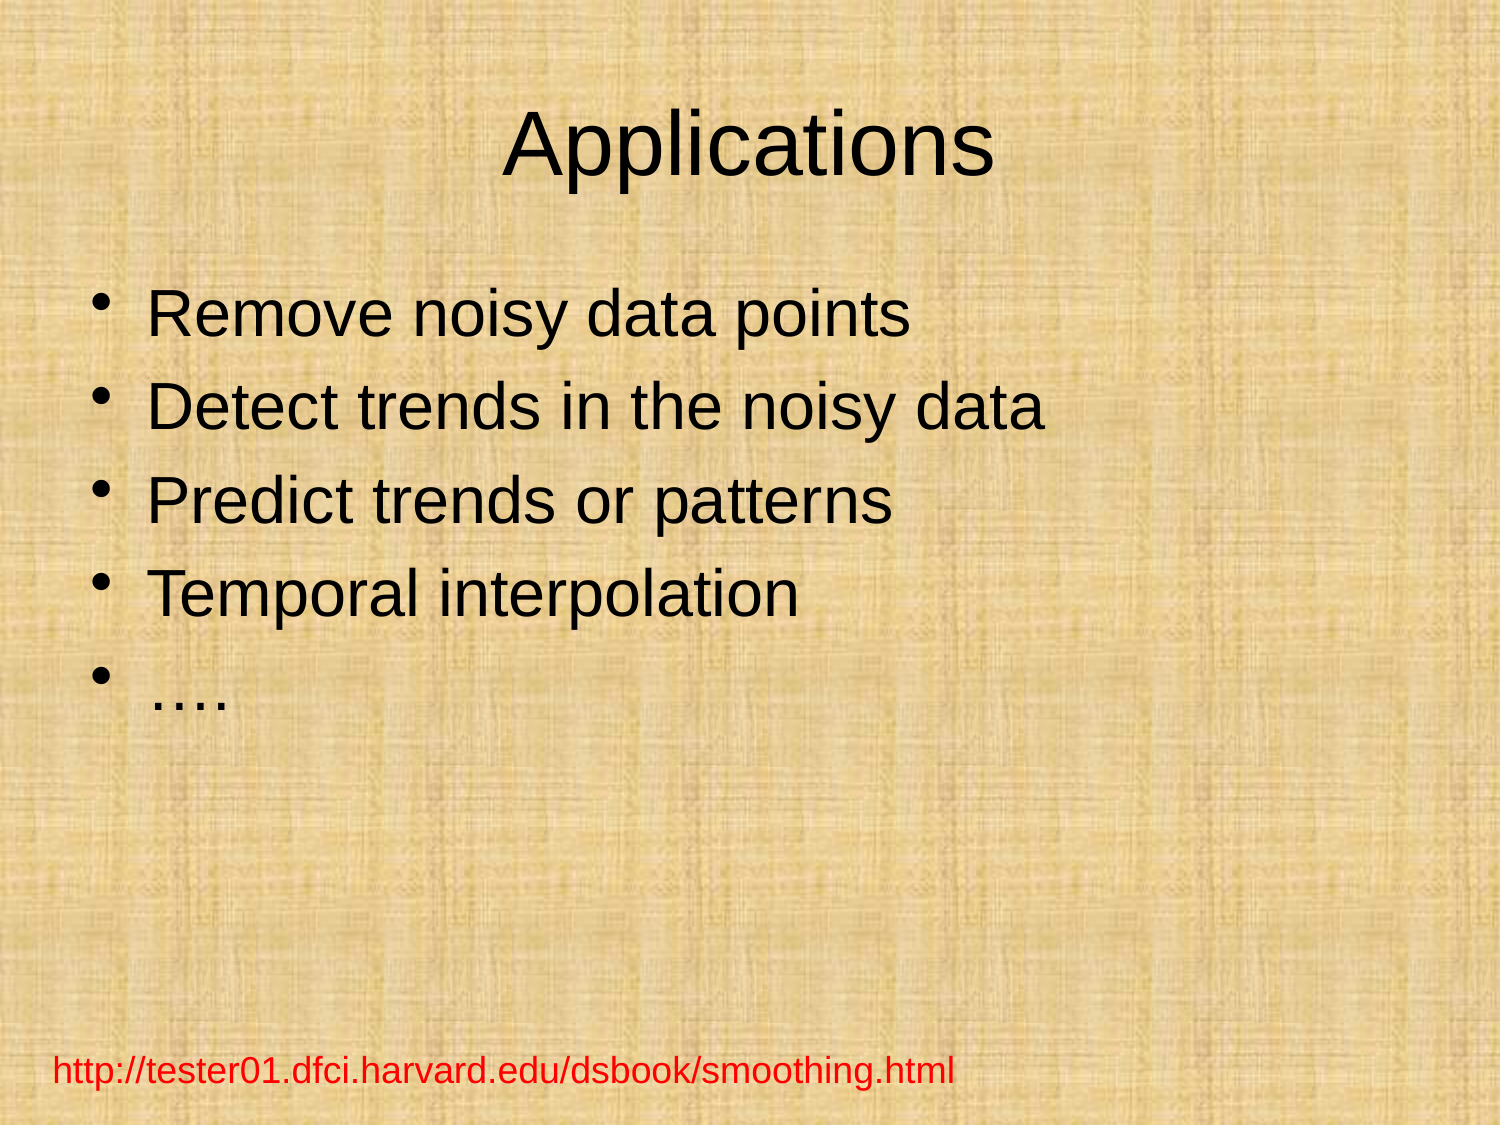

# Applications
Remove noisy data points
Detect trends in the noisy data
Predict trends or patterns
Temporal interpolation
….

http://tester01.dfci.harvard.edu/dsbook/smoothing.html